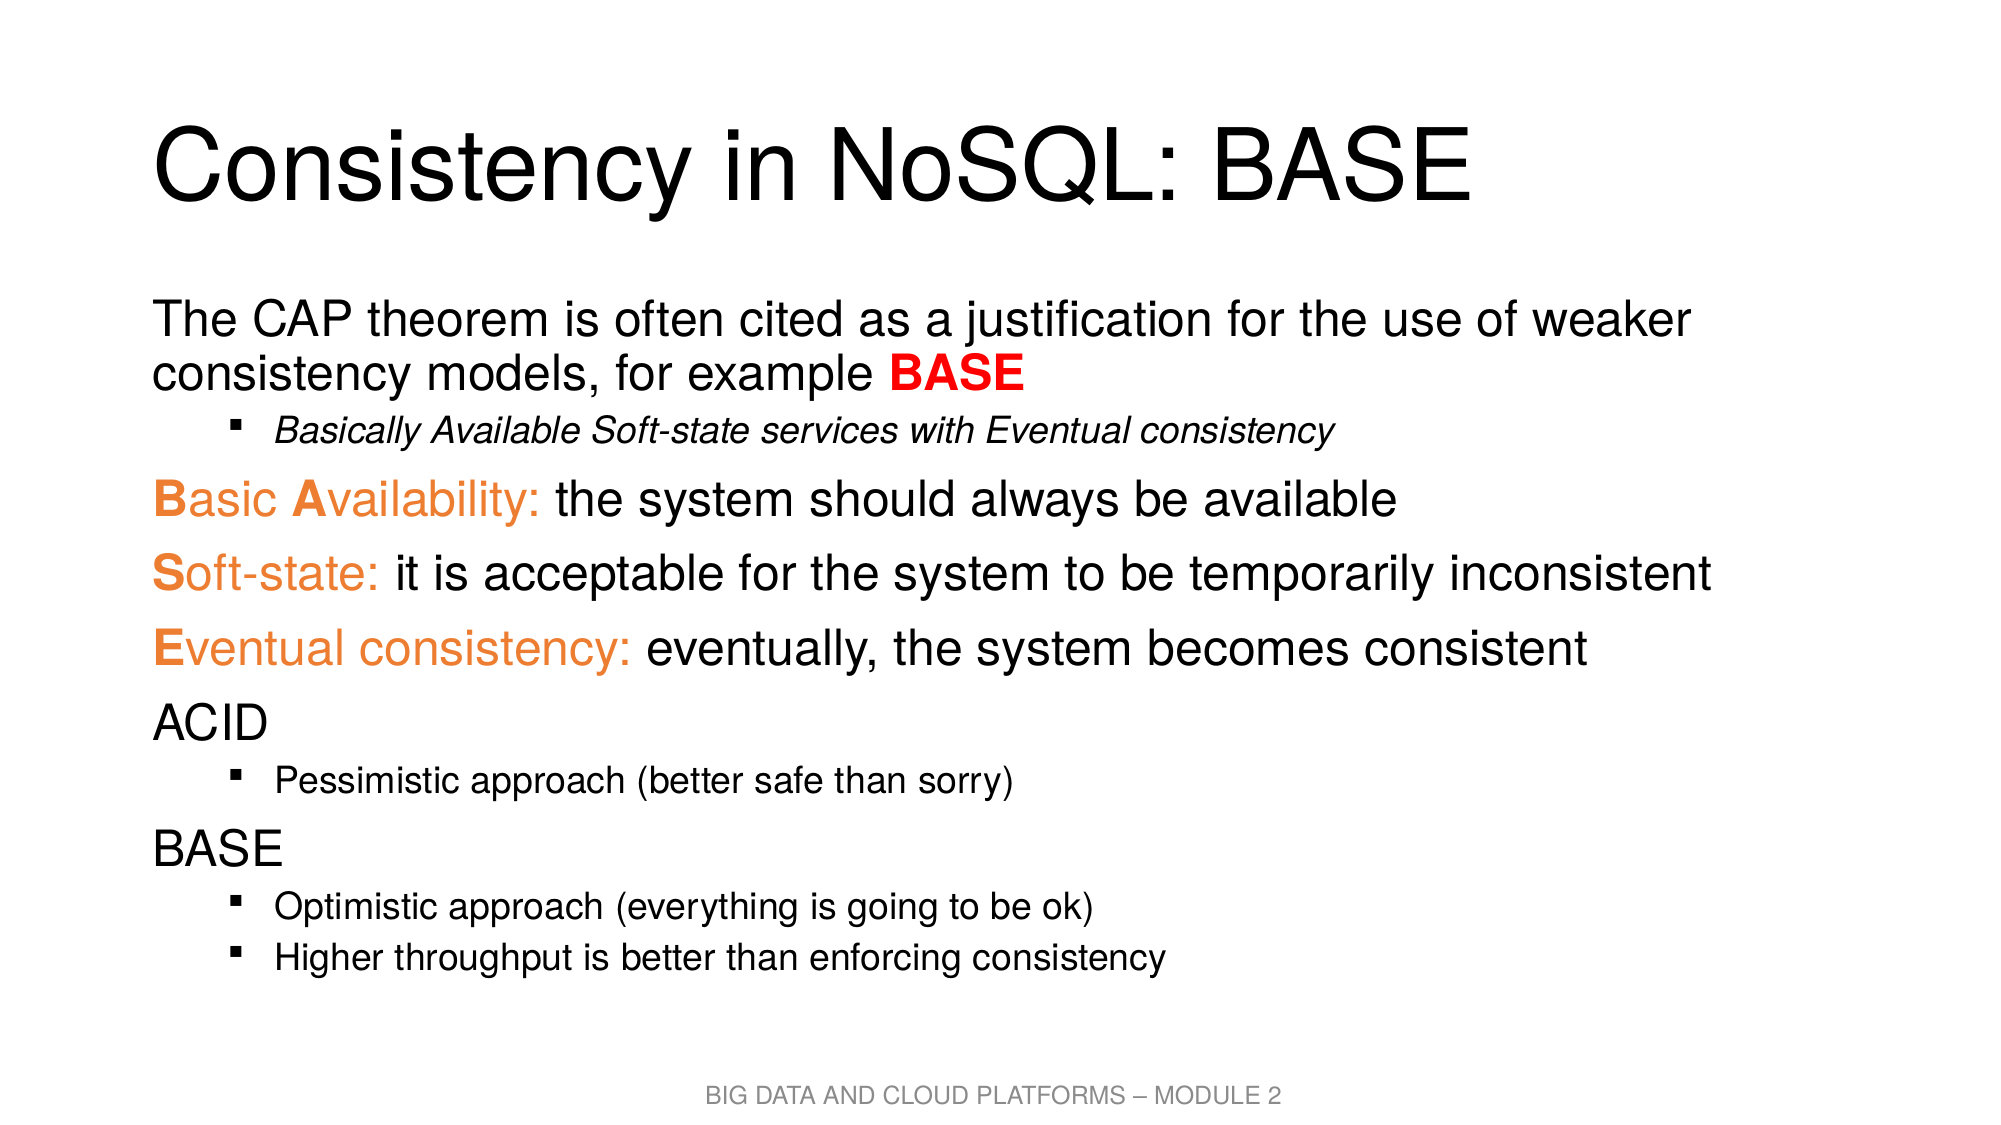

# Consistency in NoSQL: BASE
The CAP theorem is often cited as a justification for the use of weaker consistency models, for example BASE
Basically Available Soft-state services with Eventual consistency
Basic Availability: the system should always be available
Soft-state: it is acceptable for the system to be temporarily inconsistent
Eventual consistency: eventually, the system becomes consistent
ACID
Pessimistic approach (better safe than sorry)
BASE
Optimistic approach (everything is going to be ok)
Higher throughput is better than enforcing consistency